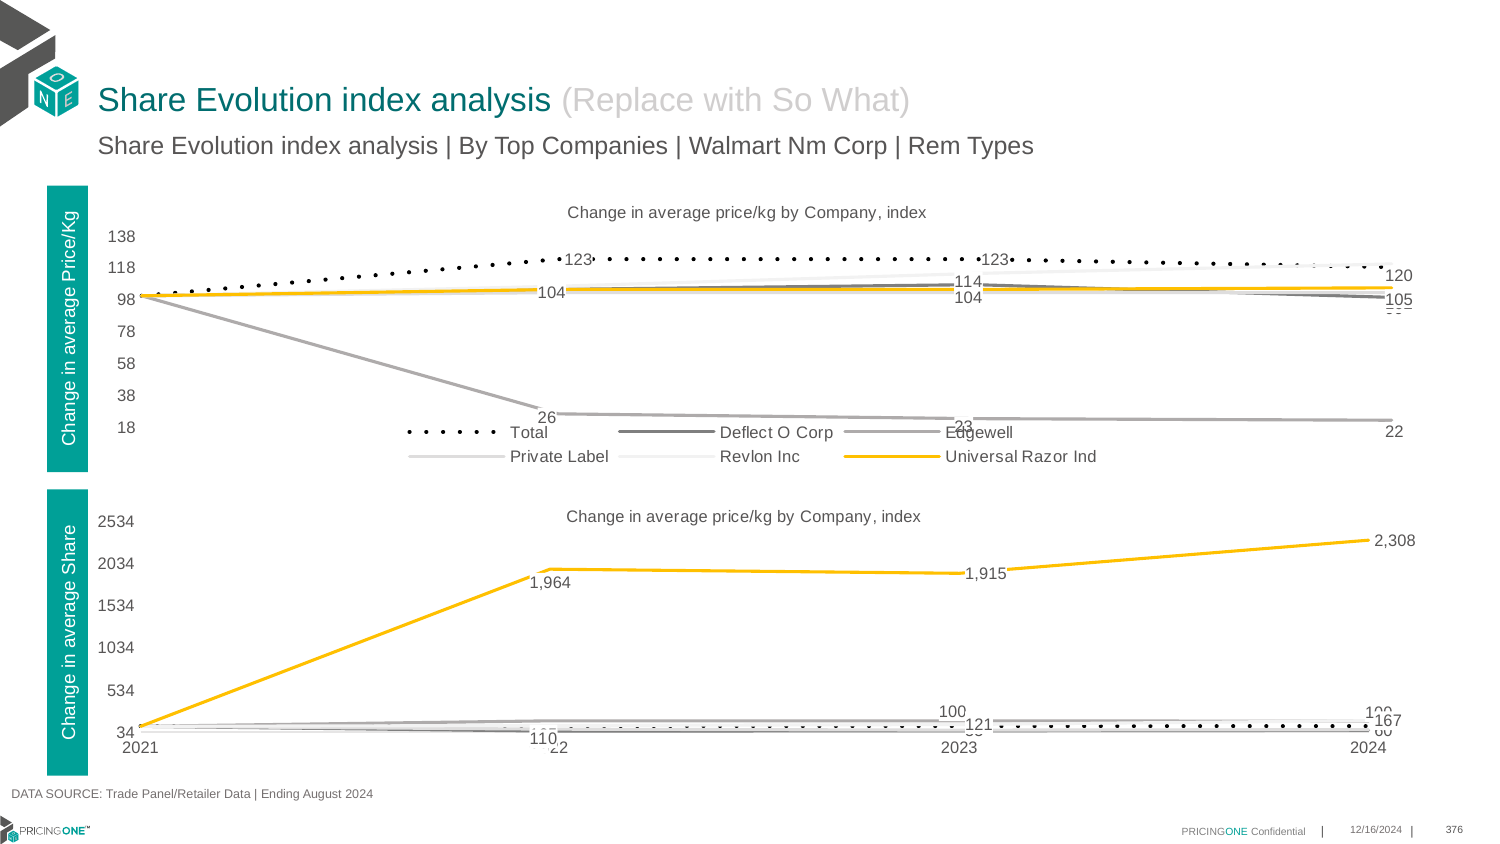

# Share Evolution index analysis (Replace with So What)
Share Evolution index analysis | By Top Companies | Walmart Nm Corp | Rem Types

### Chart: Change in average price/kg by Company, index

| Category | Total | Deflect O Corp | Edgewell | Private Label | Revlon Inc | Universal Razor Ind |
|---|---|---|---|---|---|---|
| 2021 | 100.0 | 100.0 | 100.0 | 100.0 | 100.0 | 100.0 |
| 2022 | 123.0 | 104.0 | 26.0 | 102.0 | 106.0 | 104.0 |
| 2023 | 123.0 | 107.0 | 23.0 | 102.0 | 114.0 | 104.0 |
| 2024 | 118.0 | 99.0 | 22.0 | 102.0 | 120.0 | 105.0 |
Change in average Price/Kg

### Chart: Change in average price/kg by Company, index

| Category | Total | Deflect O Corp | Edgewell | Private Label | Revlon Inc | Universal Razor Ind |
|---|---|---|---|---|---|---|
| 2021 | 100.0 | 100.0 | 100.0 | 100.0 | 100.0 | 100.0 |
| 2022 | 100.0 | 43.0 | 165.0 | 66.0 | 110.0 | 1964.0 |
| 2023 | 100.0 | 47.0 | 164.0 | 55.0 | 121.0 | 1915.0 |
| 2024 | 100.0 | 52.0 | 161.0 | 60.0 | 167.0 | 2308.0 |
Change in average Share
DATA SOURCE: Trade Panel/Retailer Data | Ending August 2024

12/16/2024
376